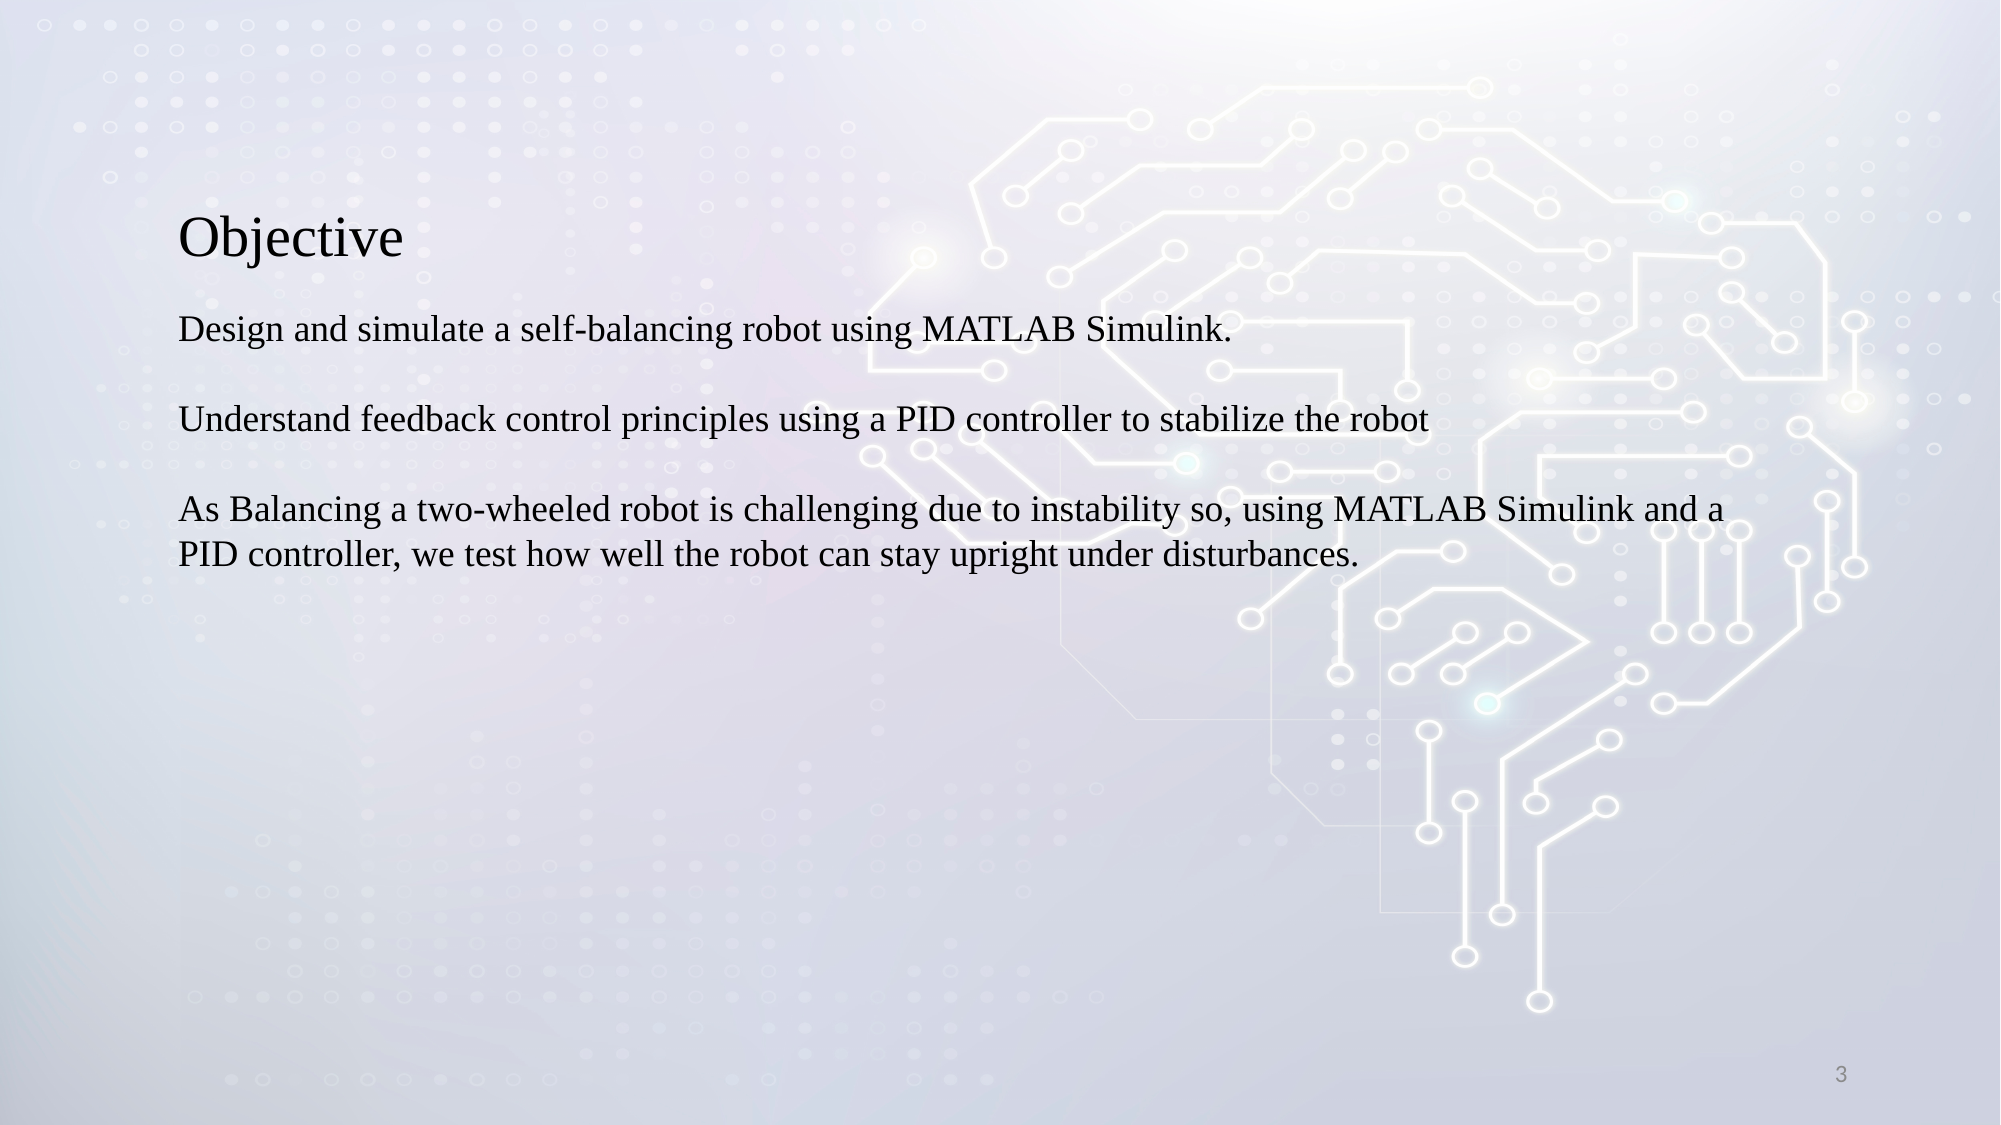

Objective
Design and simulate a self-balancing robot using MATLAB Simulink.

Understand feedback control principles using a PID controller to stabilize the robot

As Balancing a two-wheeled robot is challenging due to instability so, using MATLAB Simulink and a PID controller, we test how well the robot can stay upright under disturbances.

3